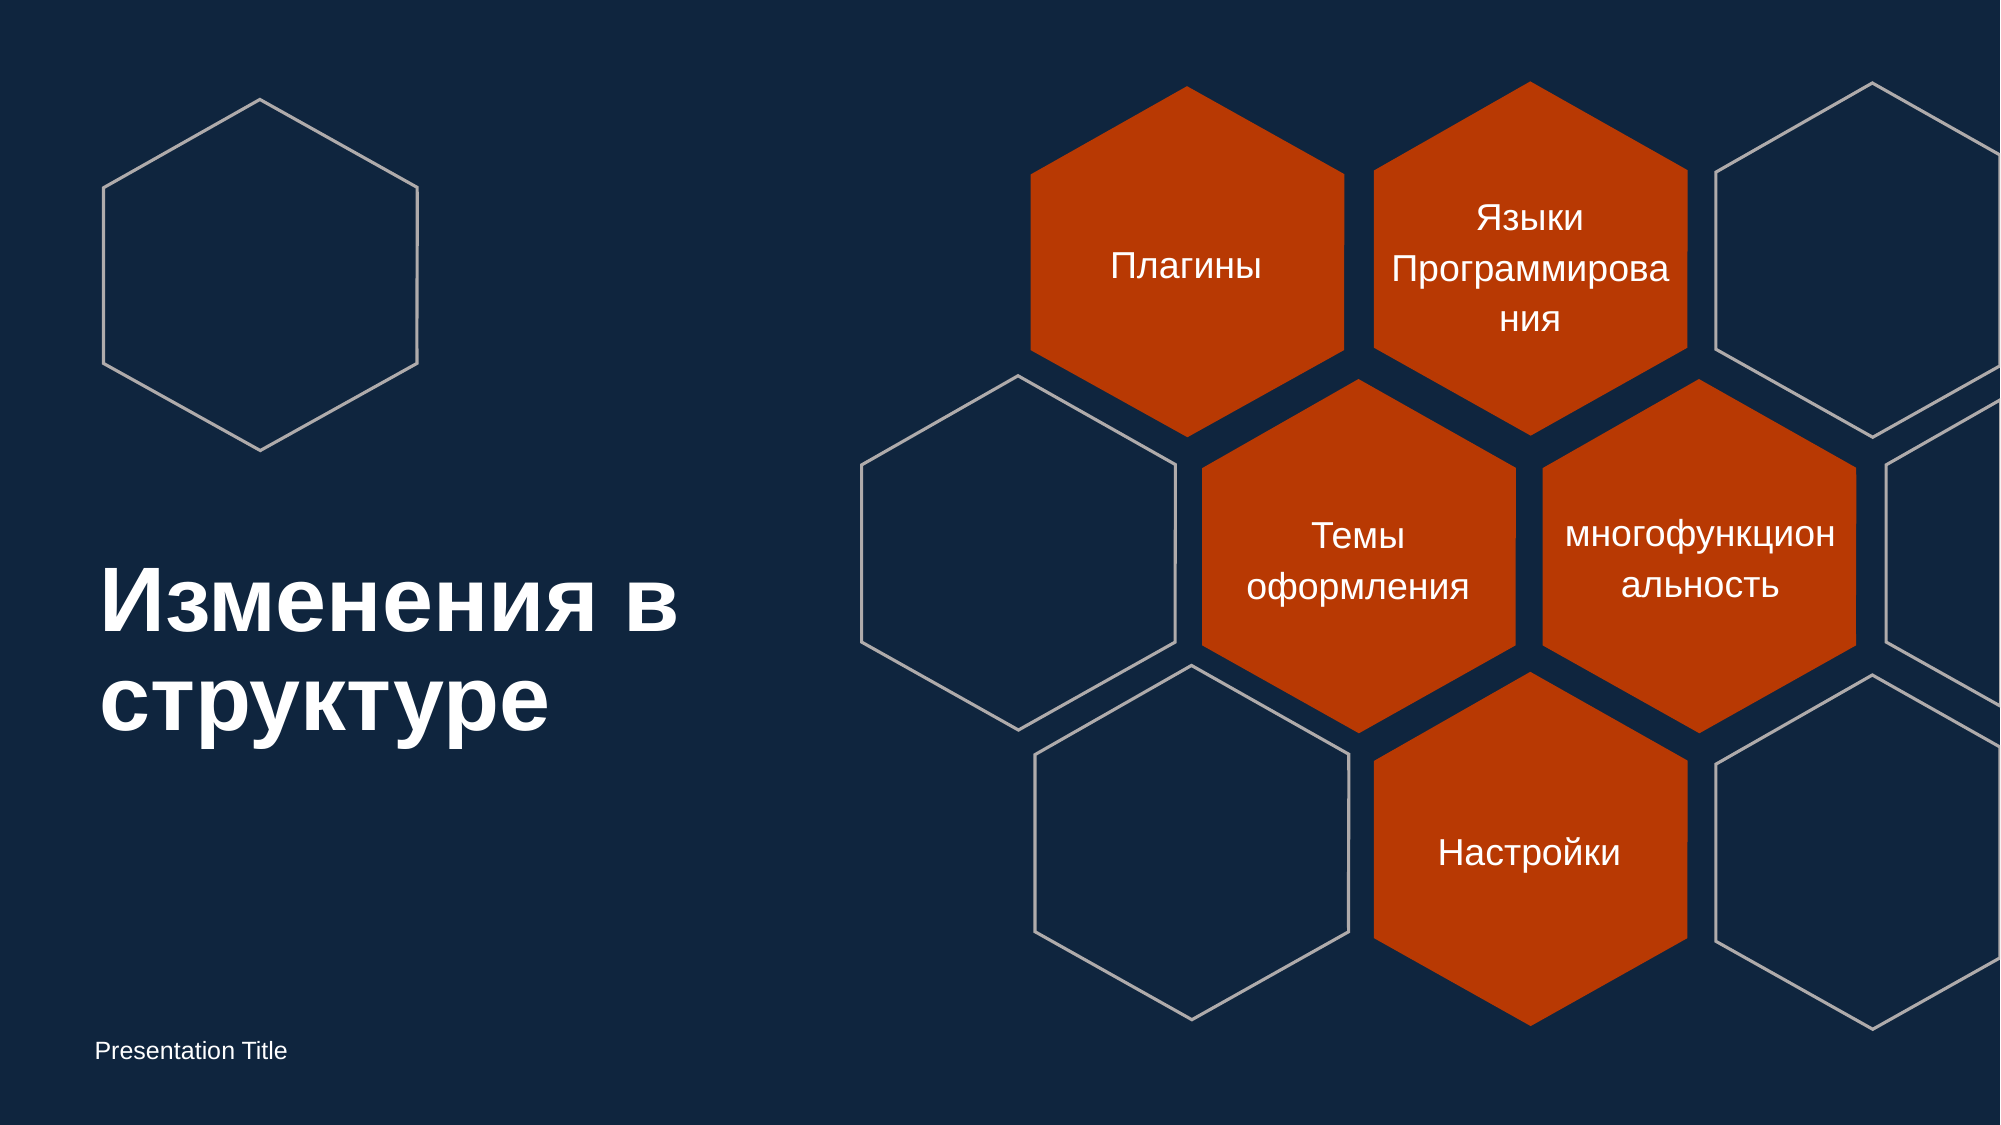

Плагины
Языки Программирования
многофункциональность
Темы оформления
# Изменения в структуре
Настройки
Presentation Title